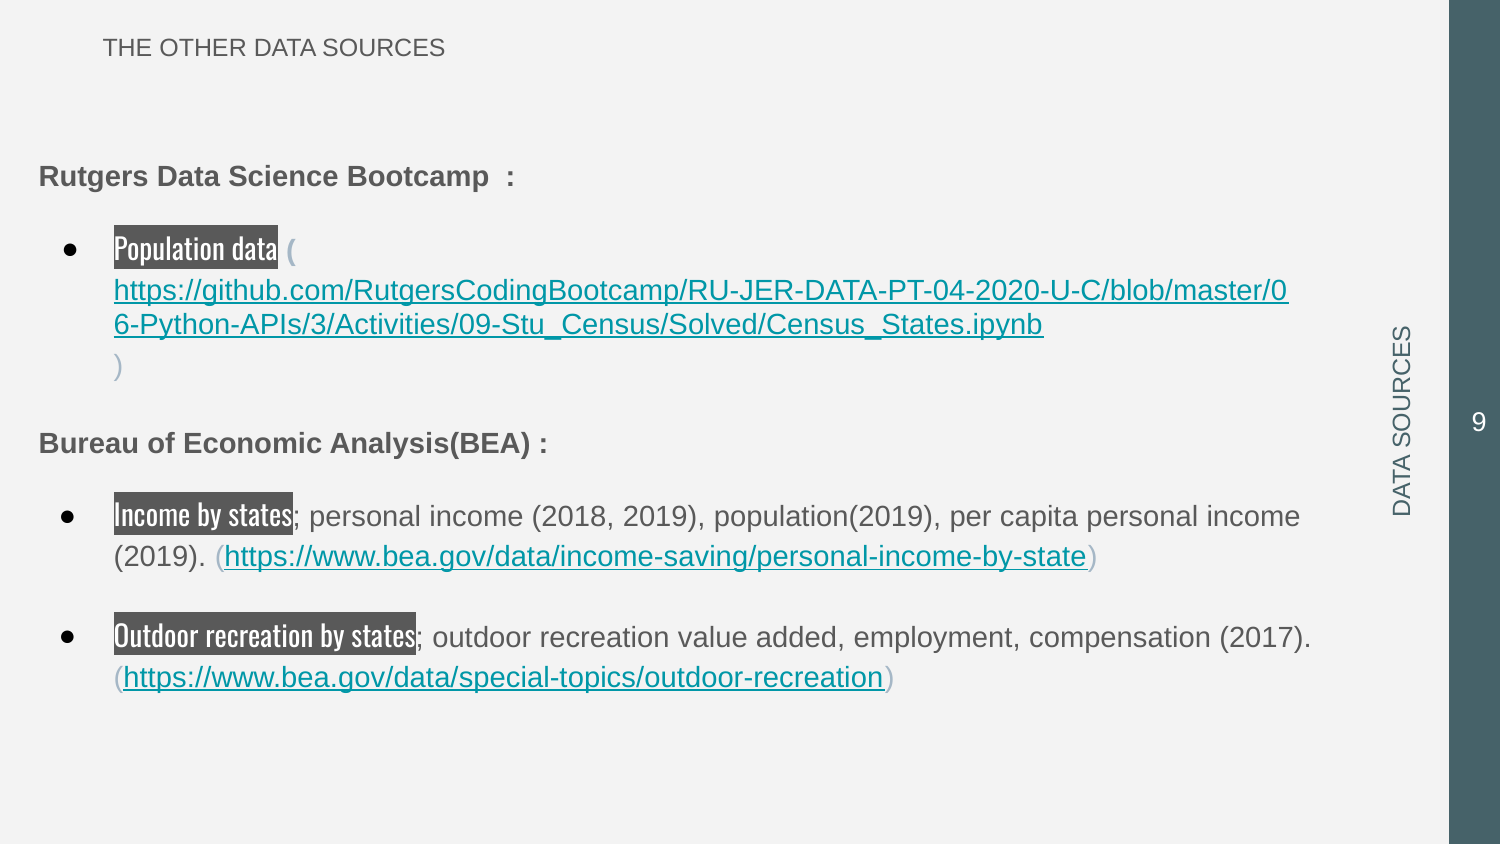

THE OTHER DATA SOURCES
Rutgers Data Science Bootcamp  :
Population data (https://github.com/RutgersCodingBootcamp/RU-JER-DATA-PT-04-2020-U-C/blob/master/06-Python-APIs/3/Activities/09-Stu_Census/Solved/Census_States.ipynb)
# DATA SOURCES
9
Bureau of Economic Analysis(BEA) :
Income by states; personal income (2018, 2019), population(2019), per capita personal income (2019). (https://www.bea.gov/data/income-saving/personal-income-by-state)

Outdoor recreation by states; outdoor recreation value added, employment, compensation (2017).
(https://www.bea.gov/data/special-topics/outdoor-recreation)